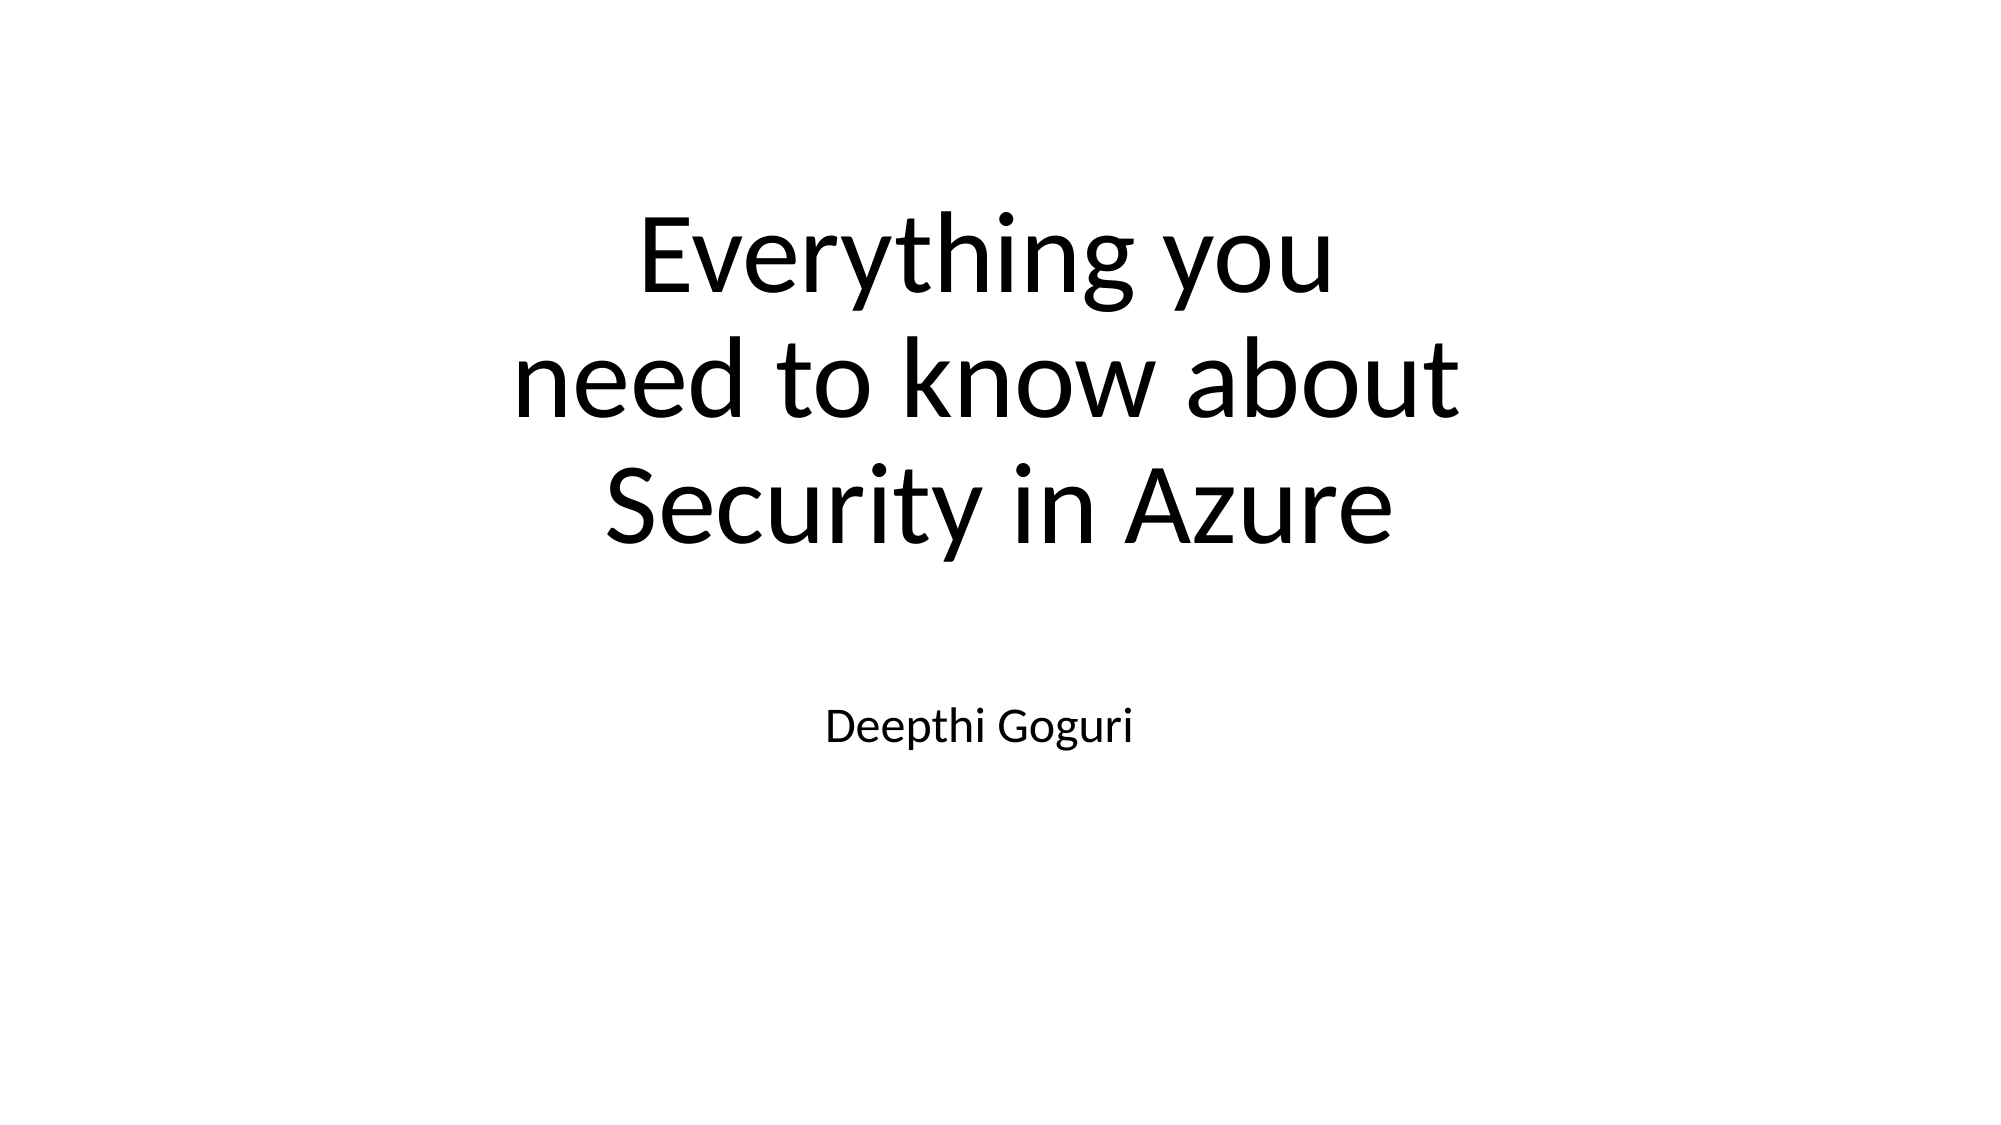

# Everything you need to know about Security in Azure
Deepthi Goguri